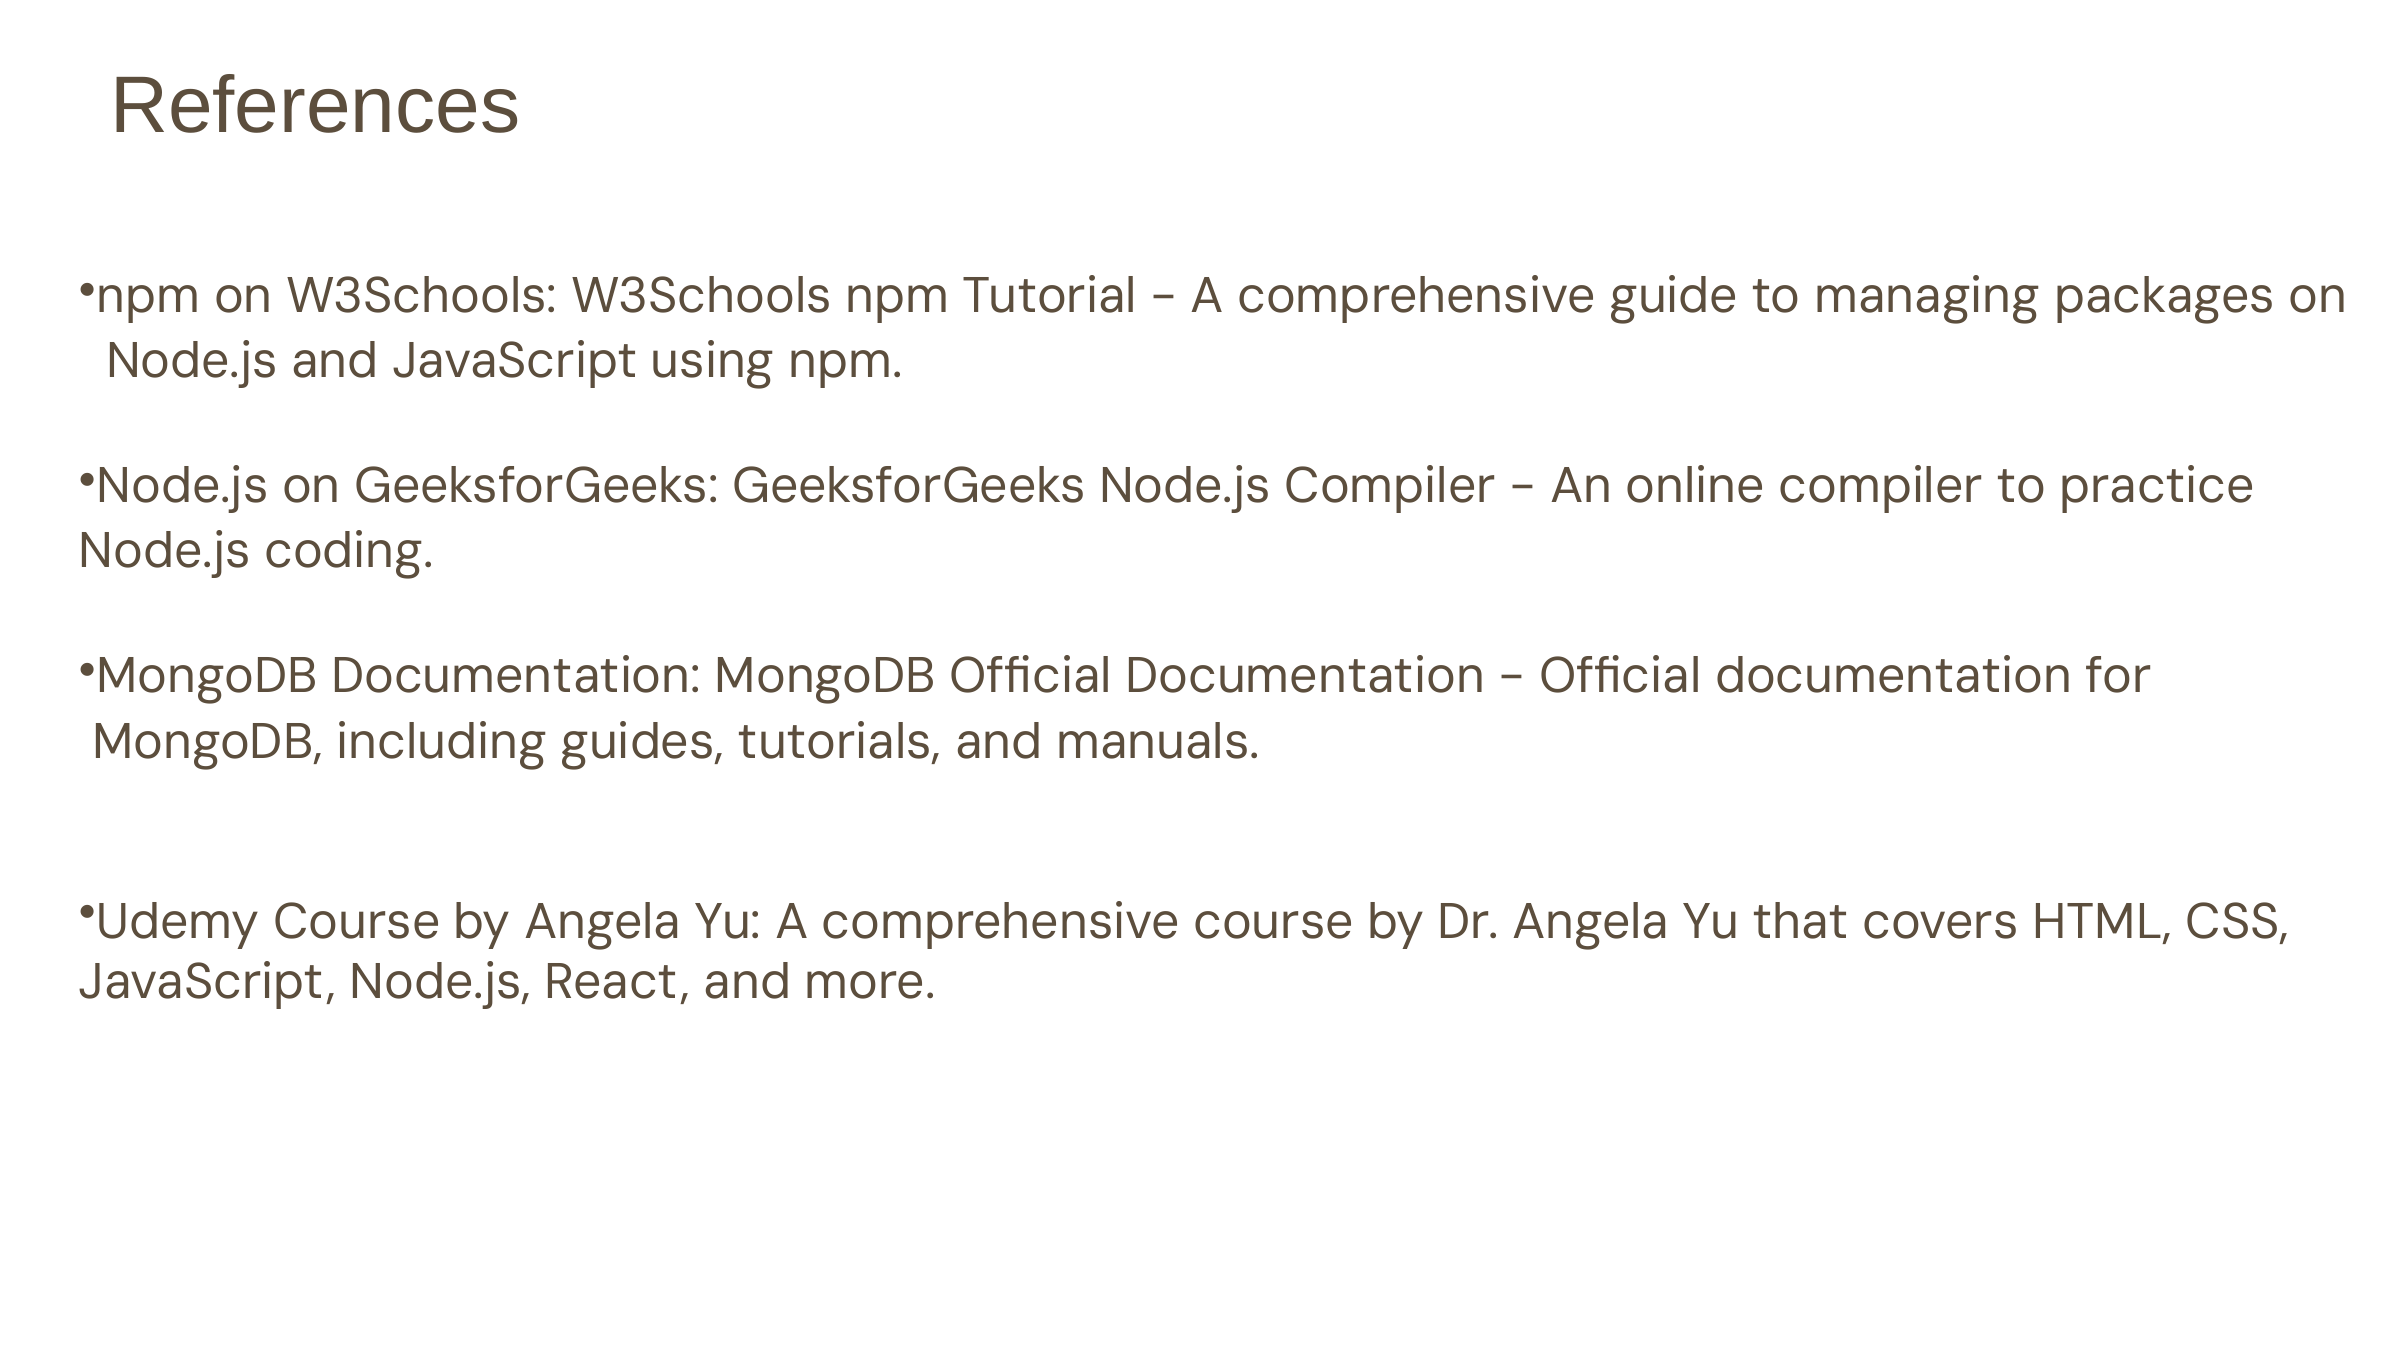

References
npm on W3Schools: W3Schools npm Tutorial - A comprehensive guide to managing packages on   Node.js and JavaScript using npm.

Node.js on GeeksforGeeks: GeeksforGeeks Node.js Compiler - An online compiler to practice Node.js coding.

MongoDB Documentation: MongoDB Official Documentation - Official documentation for                MongoDB, including guides, tutorials, and manuals.

Udemy Course by Angela Yu: A comprehensive course by Dr. Angela Yu that covers HTML, CSS, JavaScript, Node.js, React, and more.